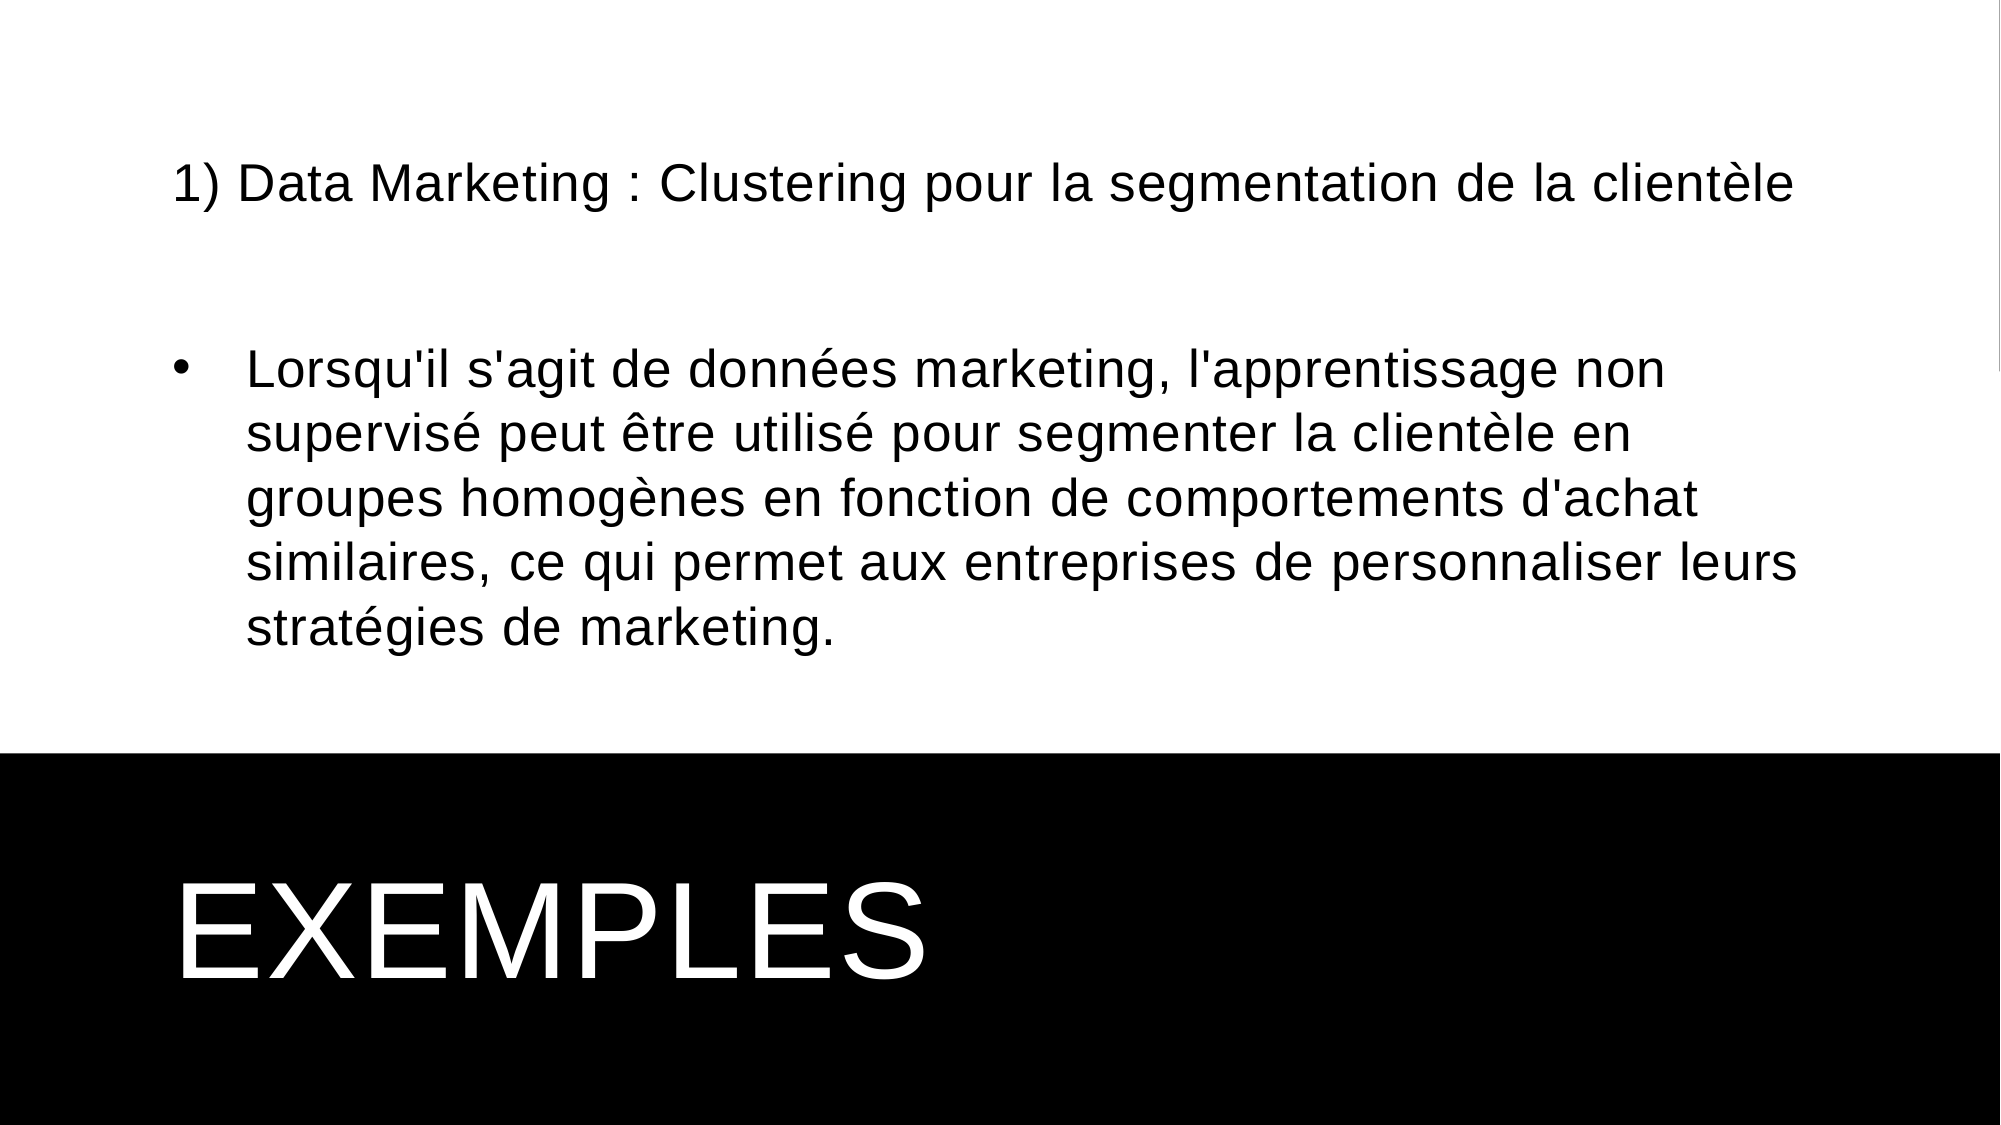

1) Data Marketing : Clustering pour la segmentation de la clientèle

Lorsqu'il s'agit de données marketing, l'apprentissage non supervisé peut être utilisé pour segmenter la clientèle en groupes homogènes en fonction de comportements d'achat similaires, ce qui permet aux entreprises de personnaliser leurs stratégies de marketing.

# exemples